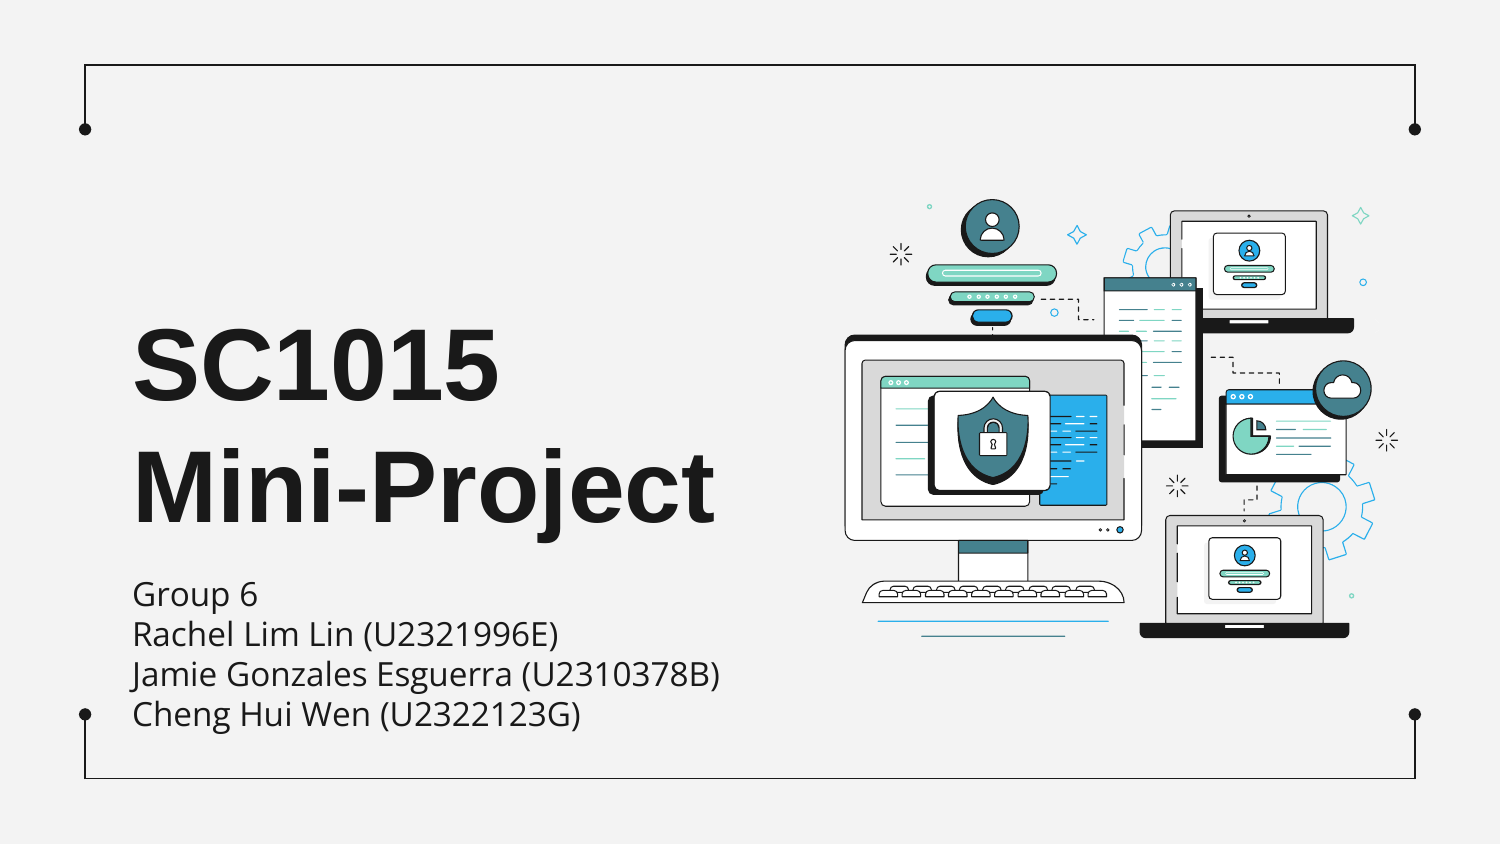

# SC1015
Mini-Project
Group 6
Rachel Lim Lin (U2321996E)
Jamie Gonzales Esguerra (U2310378B)
Cheng Hui Wen (U2322123G)